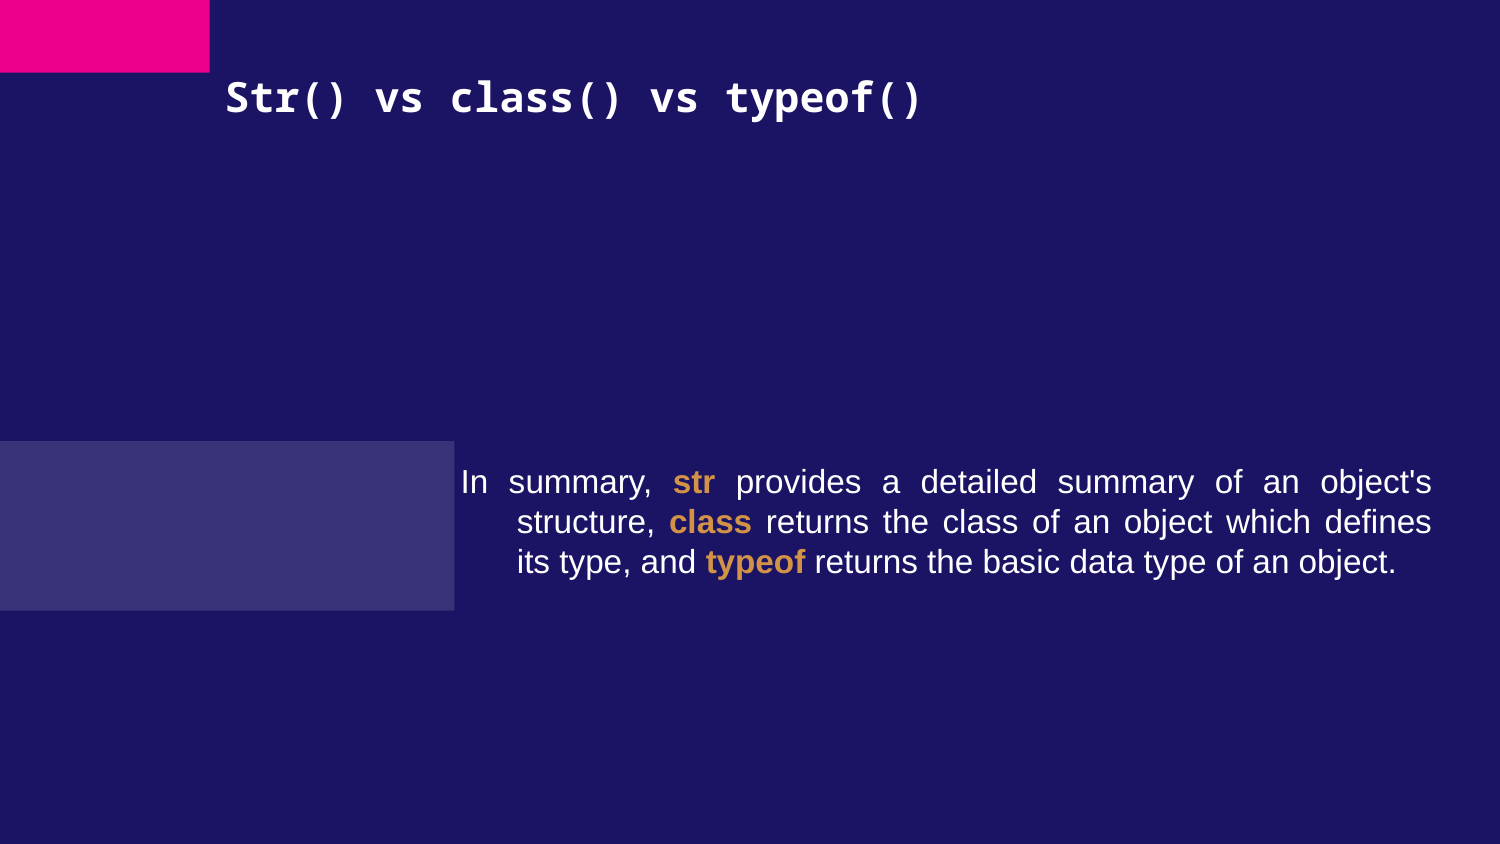

# Str() vs class() vs typeof()
In summary, str provides a detailed summary of an object's structure, class returns the class of an object which defines its type, and typeof returns the basic data type of an object.